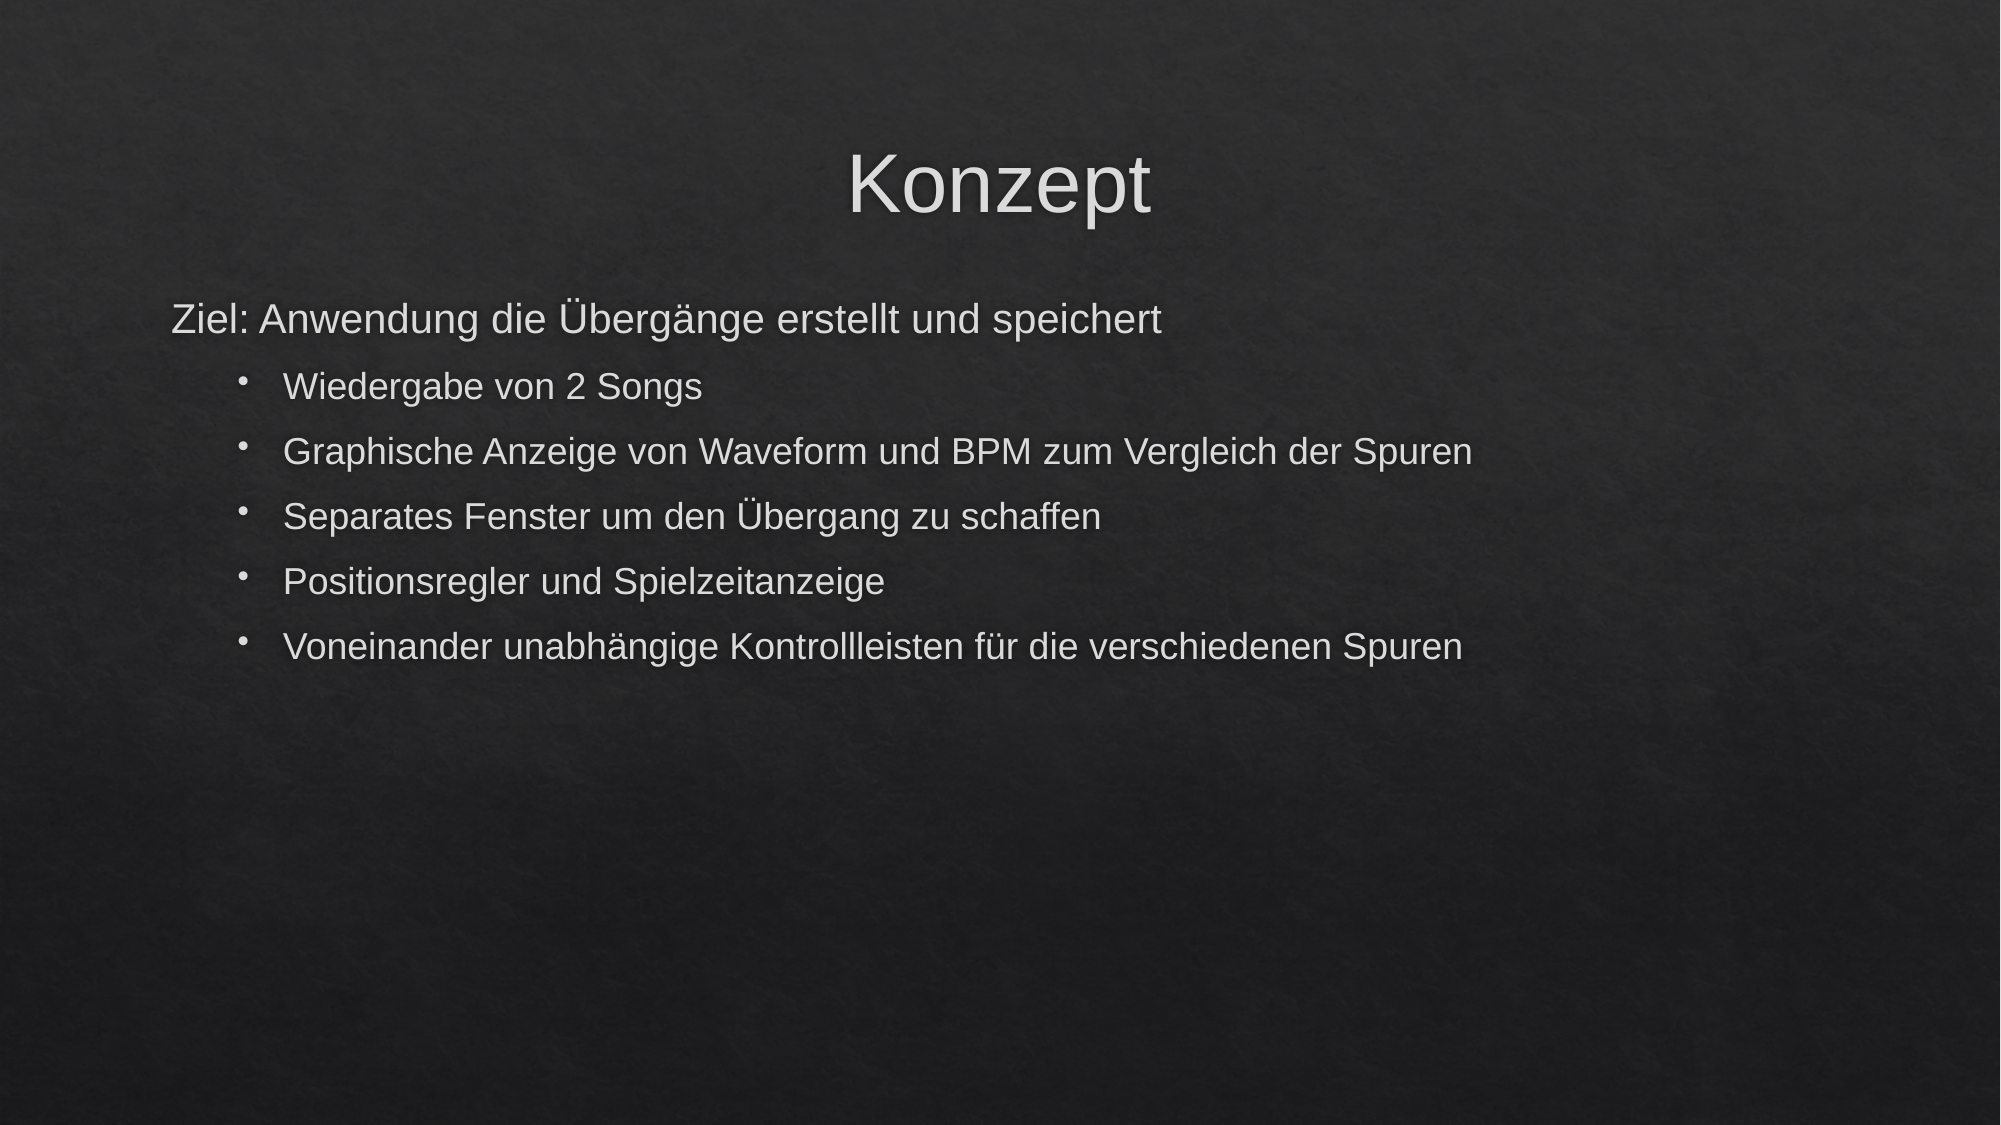

# Konzept
Ziel: Anwendung die Übergänge erstellt und speichert
Wiedergabe von 2 Songs
Graphische Anzeige von Waveform und BPM zum Vergleich der Spuren
Separates Fenster um den Übergang zu schaffen
Positionsregler und Spielzeitanzeige
Voneinander unabhängige Kontrollleisten für die verschiedenen Spuren